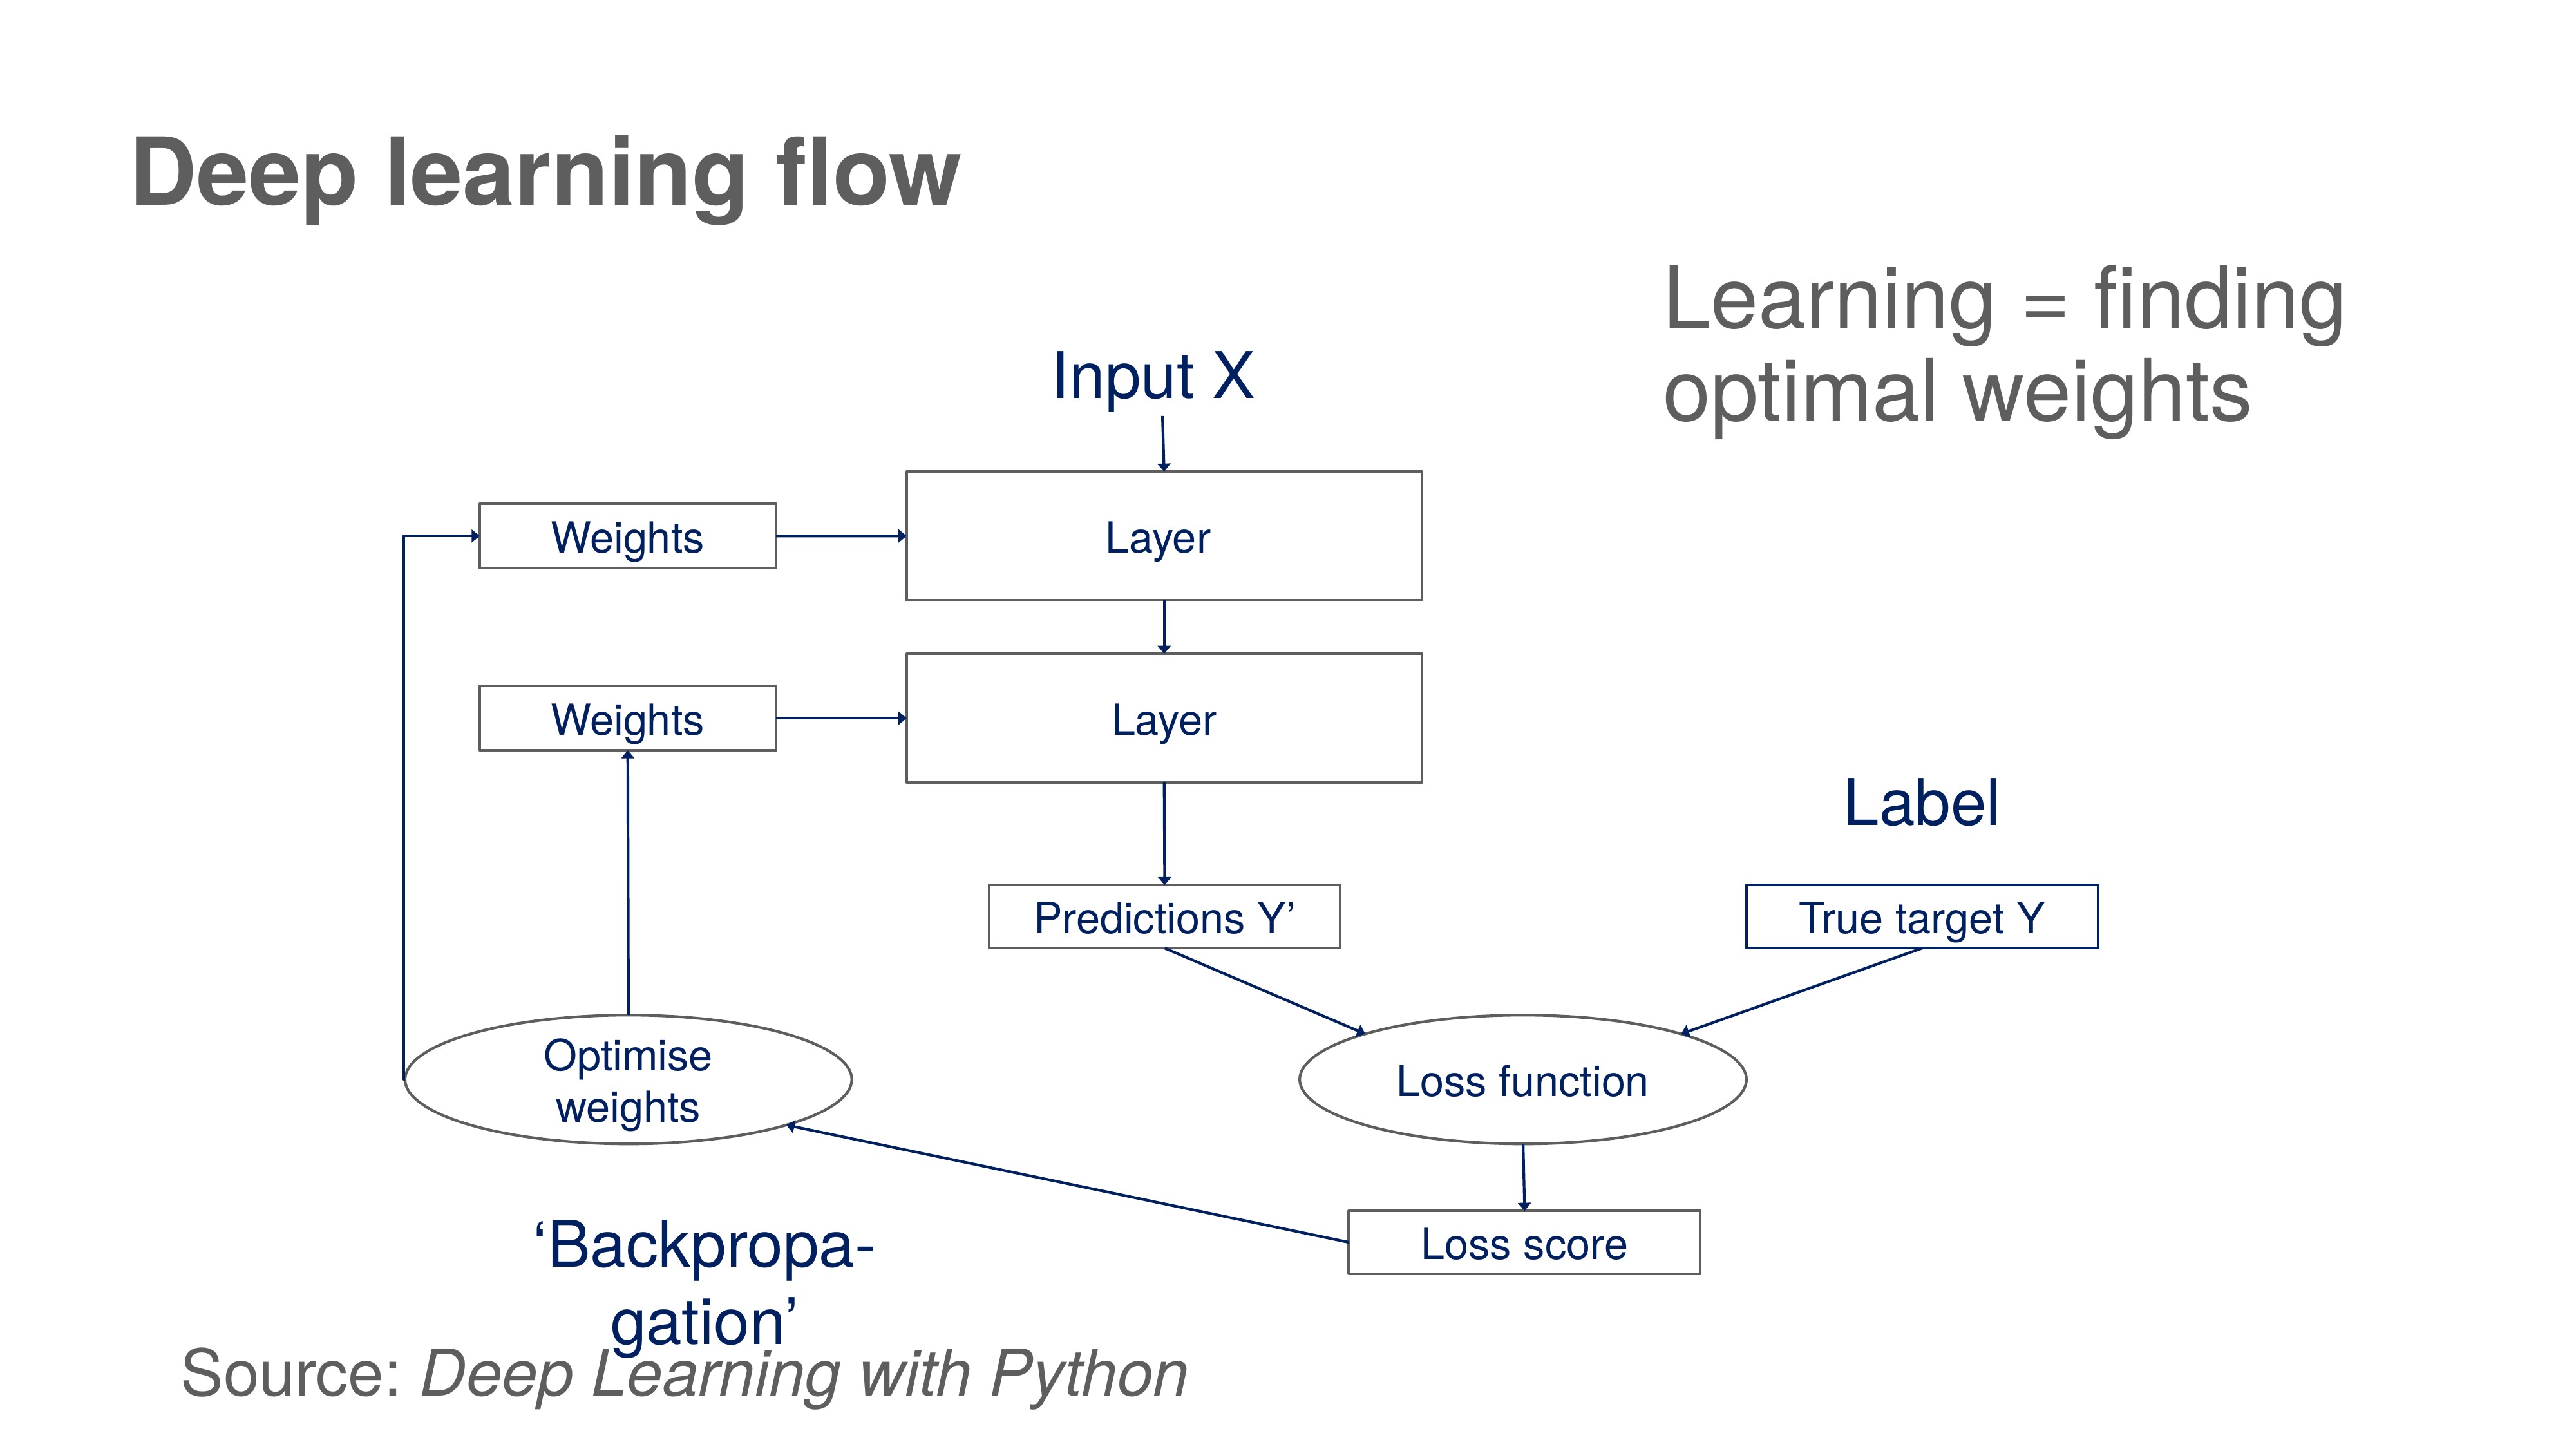

Deep learning flow
Learning = finding optimal weights
Input X
Layer
Weights
Layer
Weights
Label
Predictions Y’
True target Y
Optimise weights
Loss function
‘Backpropa-gation’
Loss score
Source: Deep Learning with Python